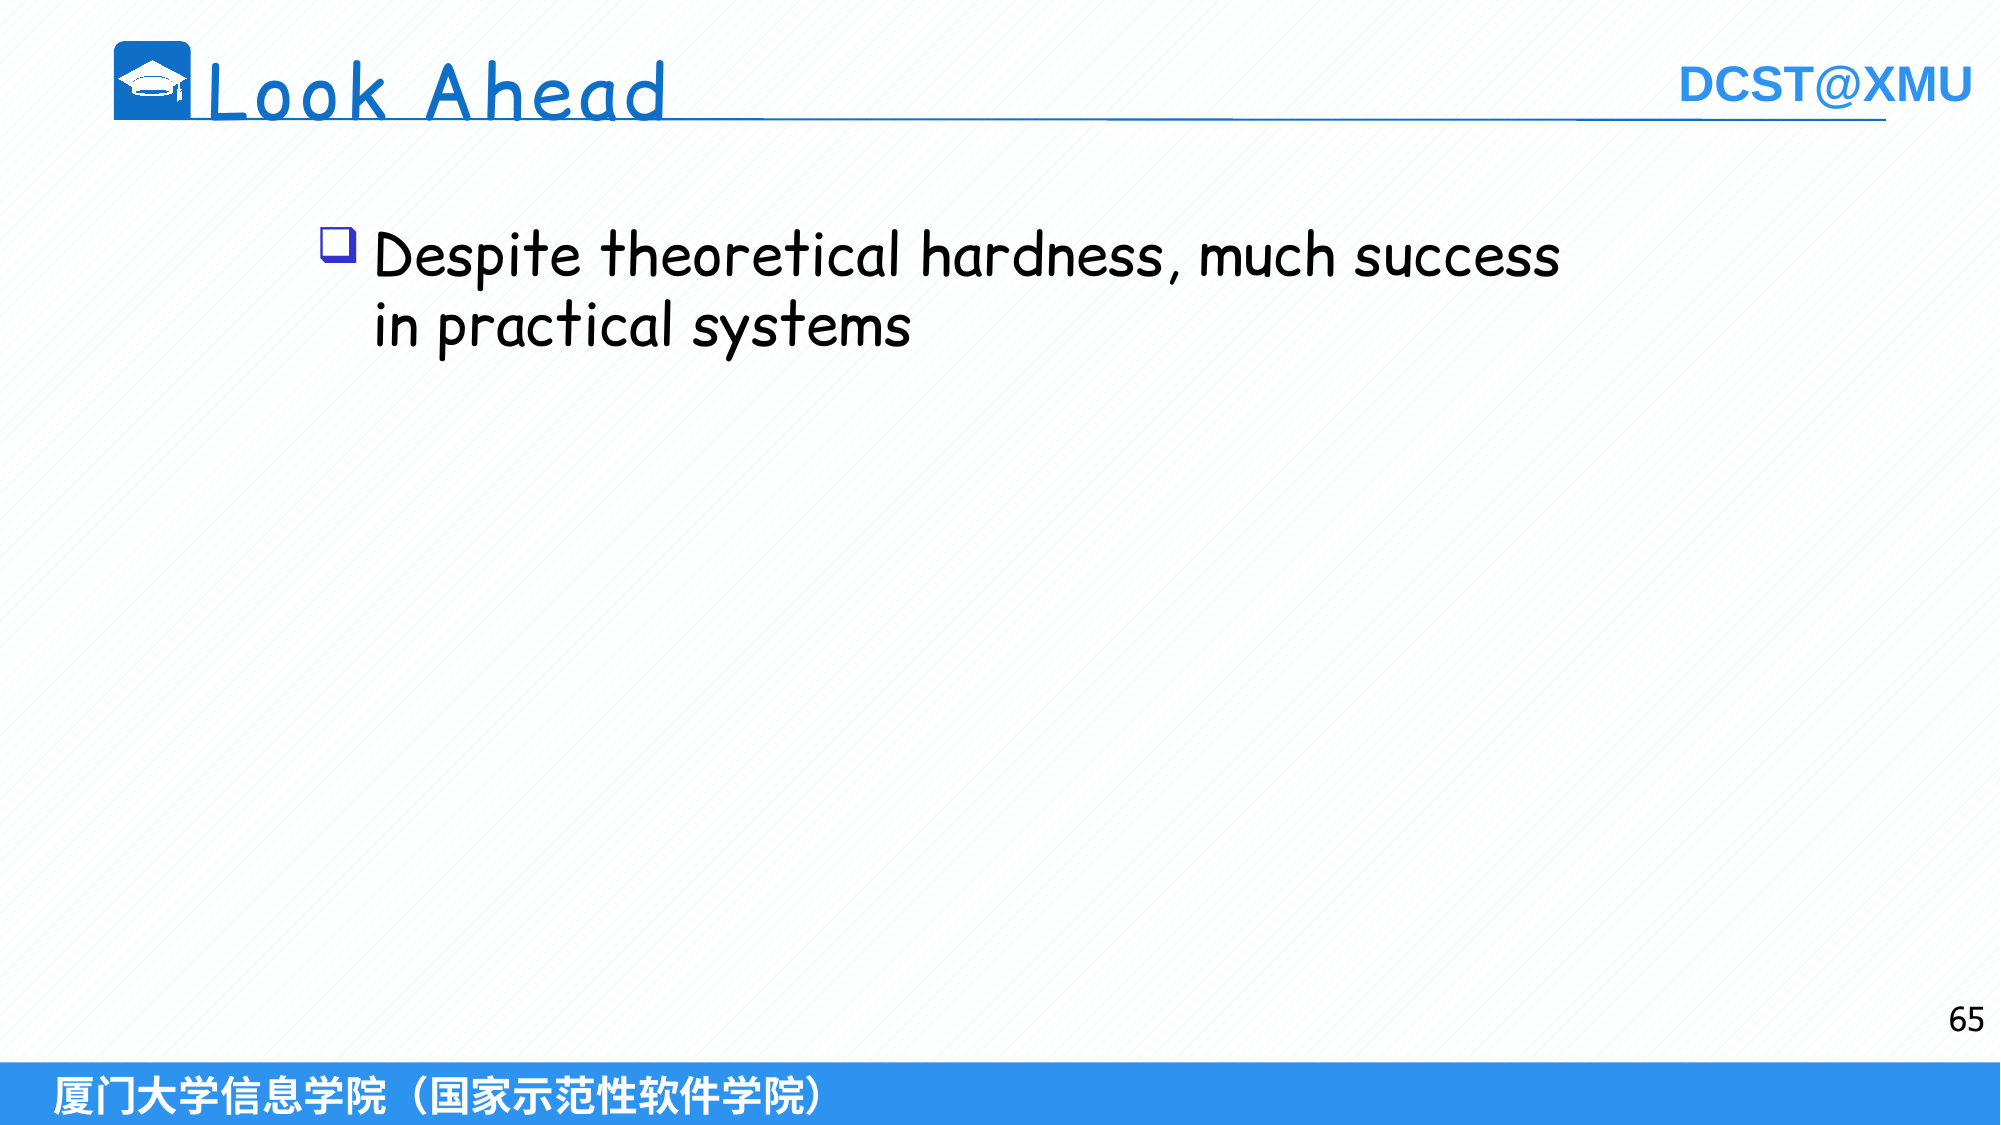

Look Ahead
Despite theoretical hardness, much success in practical systems
65